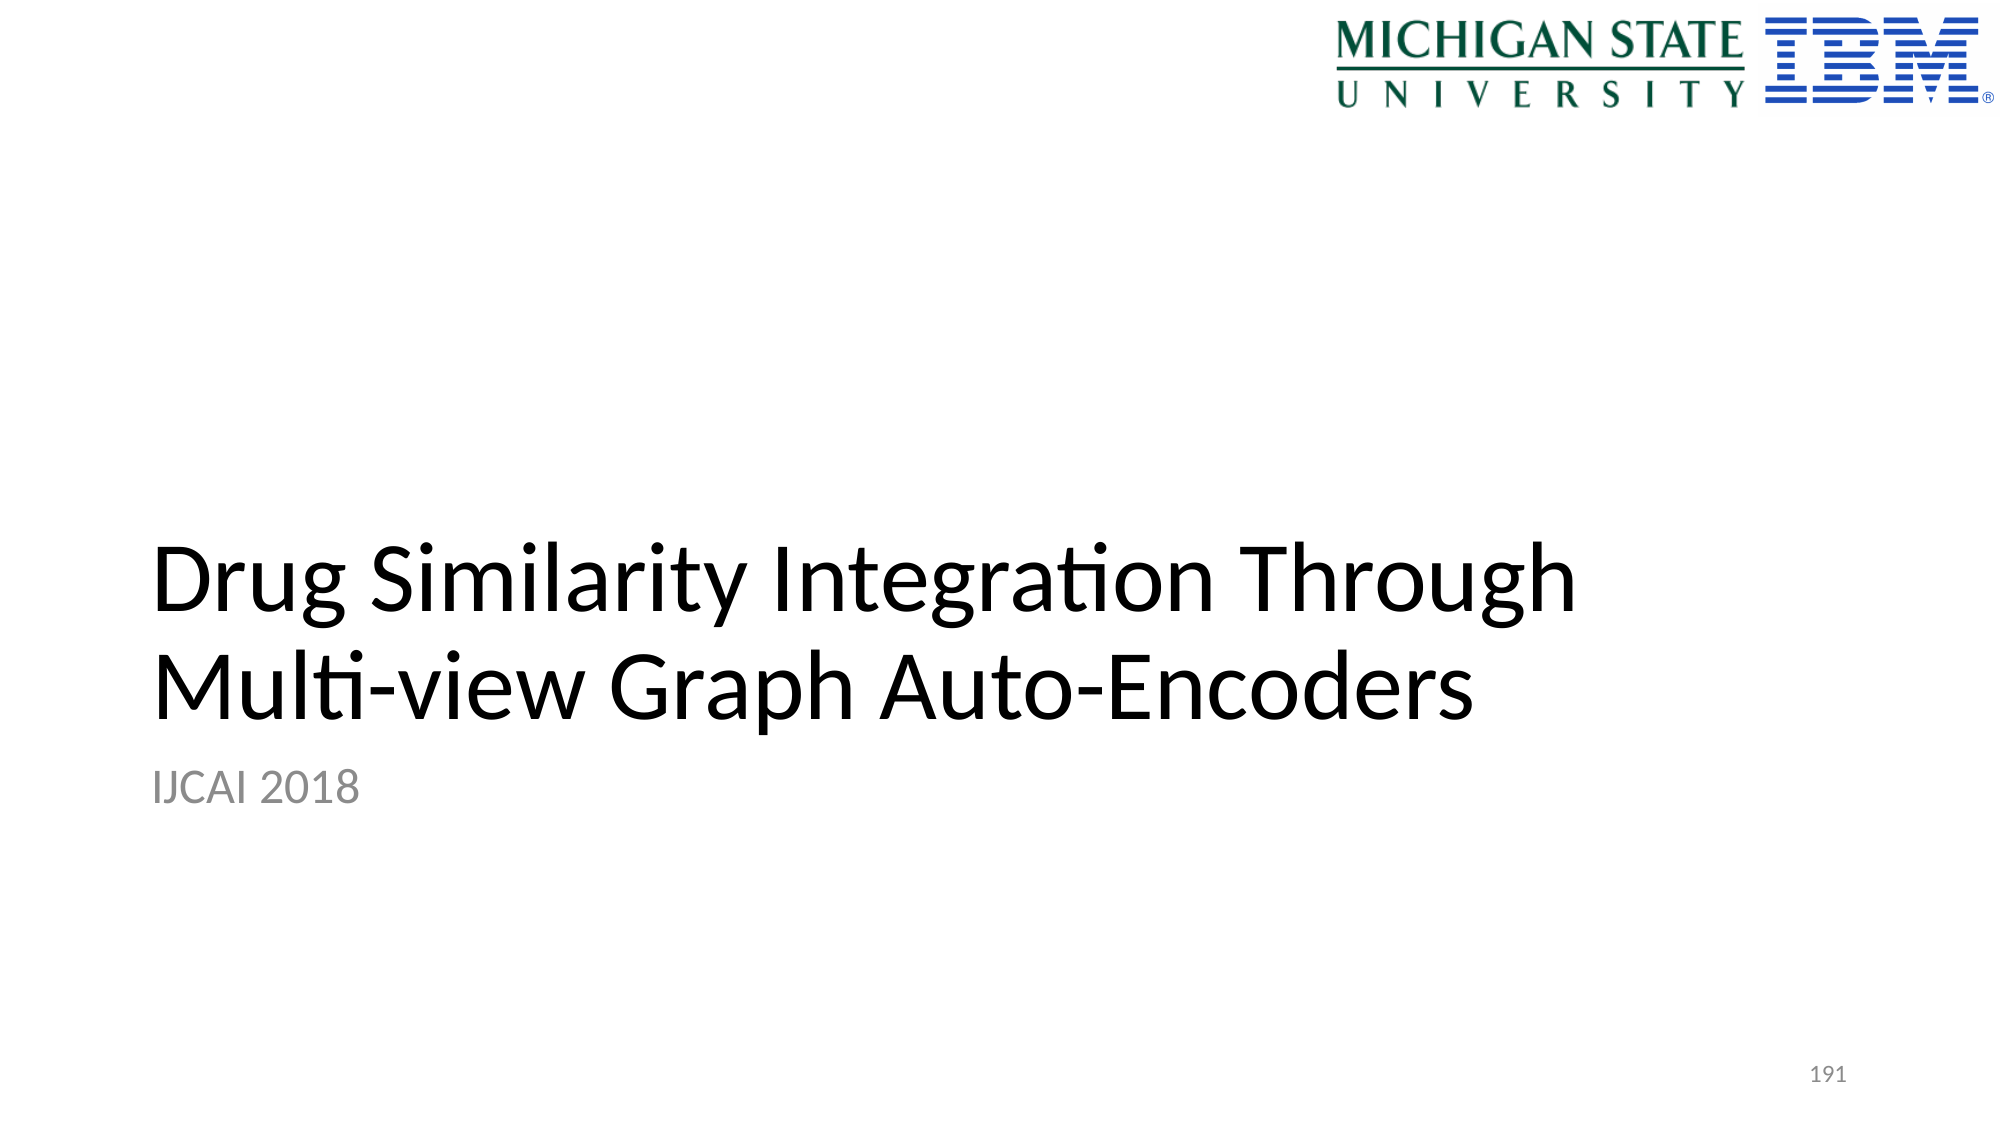

# Drug Similarity Integration Through Multi-view Graph Auto-Encoders
IJCAI 2018
191